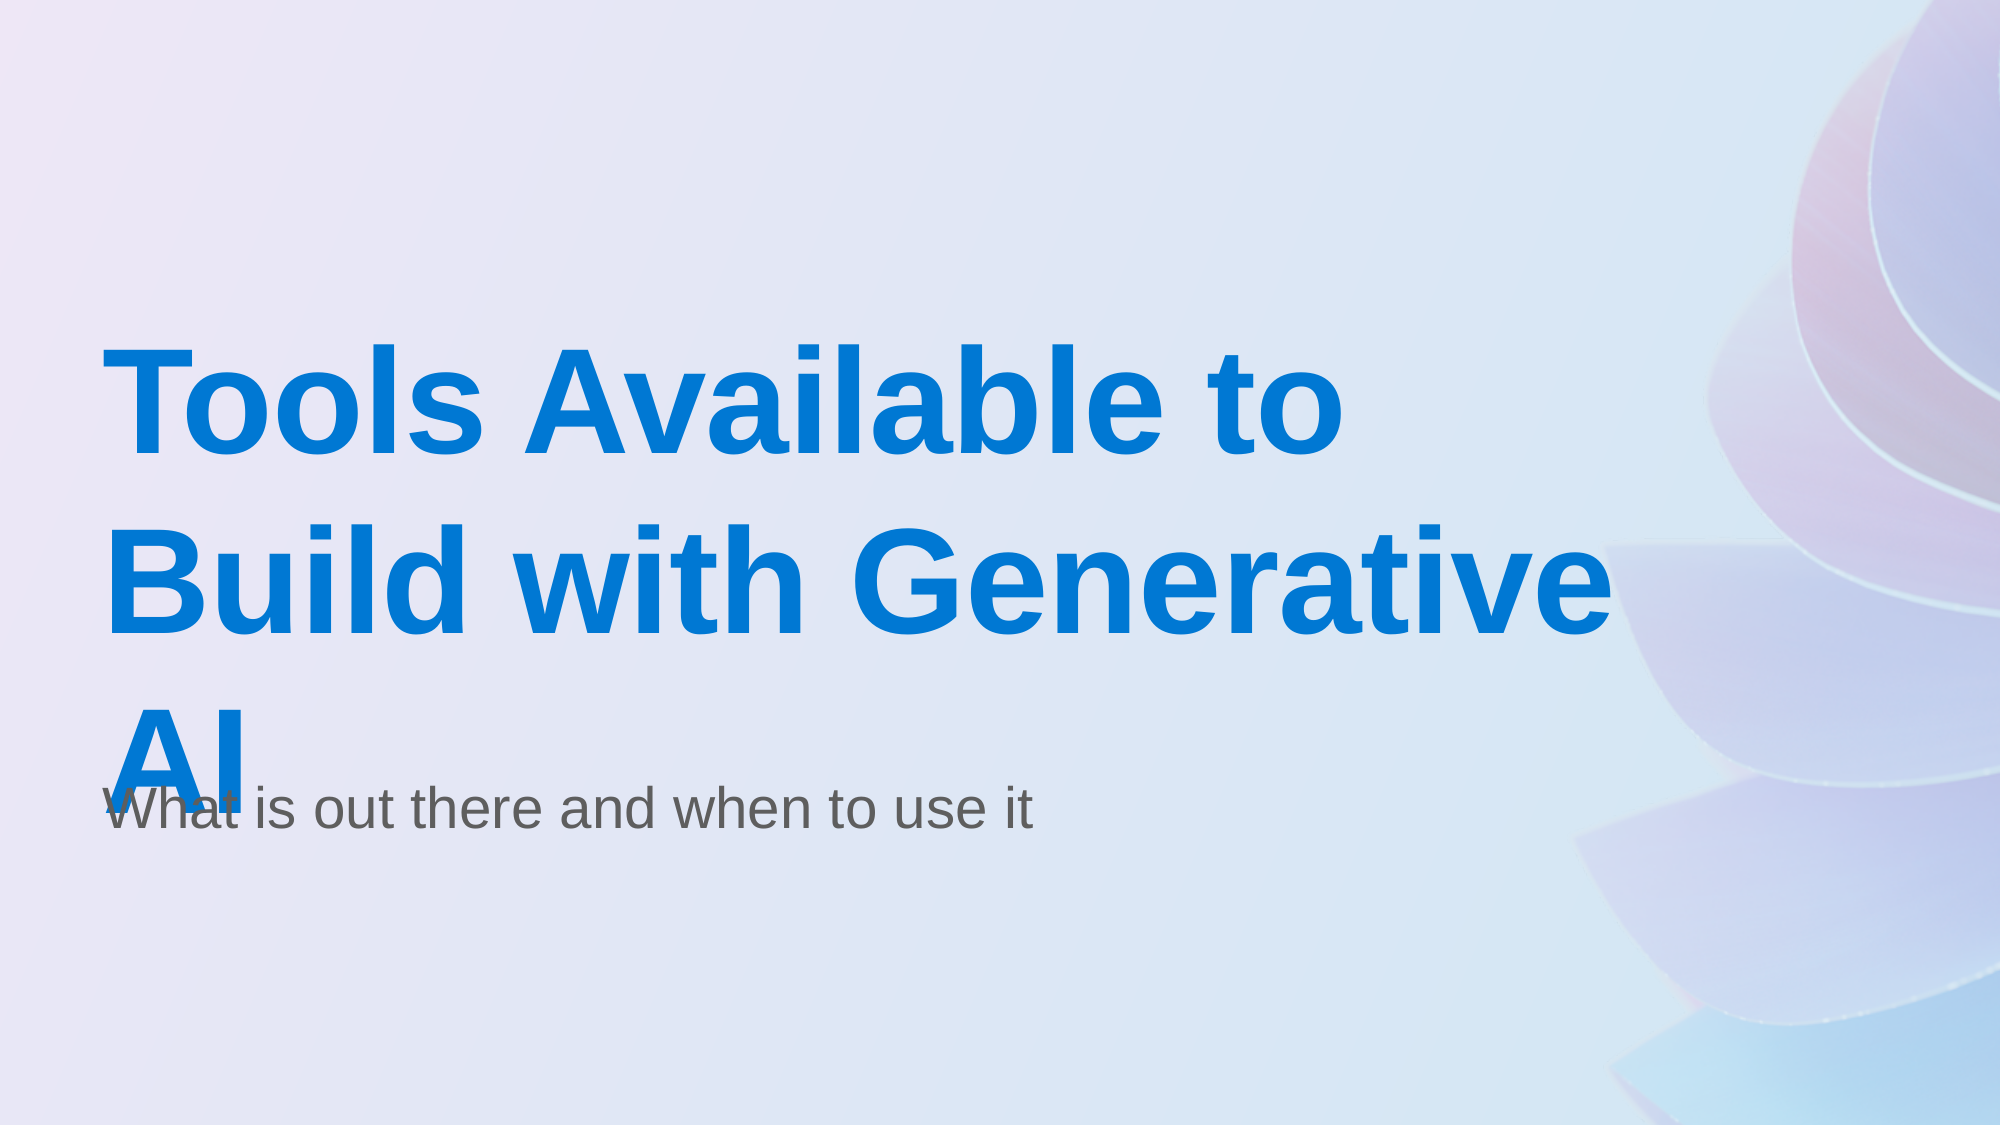

Tools Available to Build with Generative AI
What is out there and when to use it